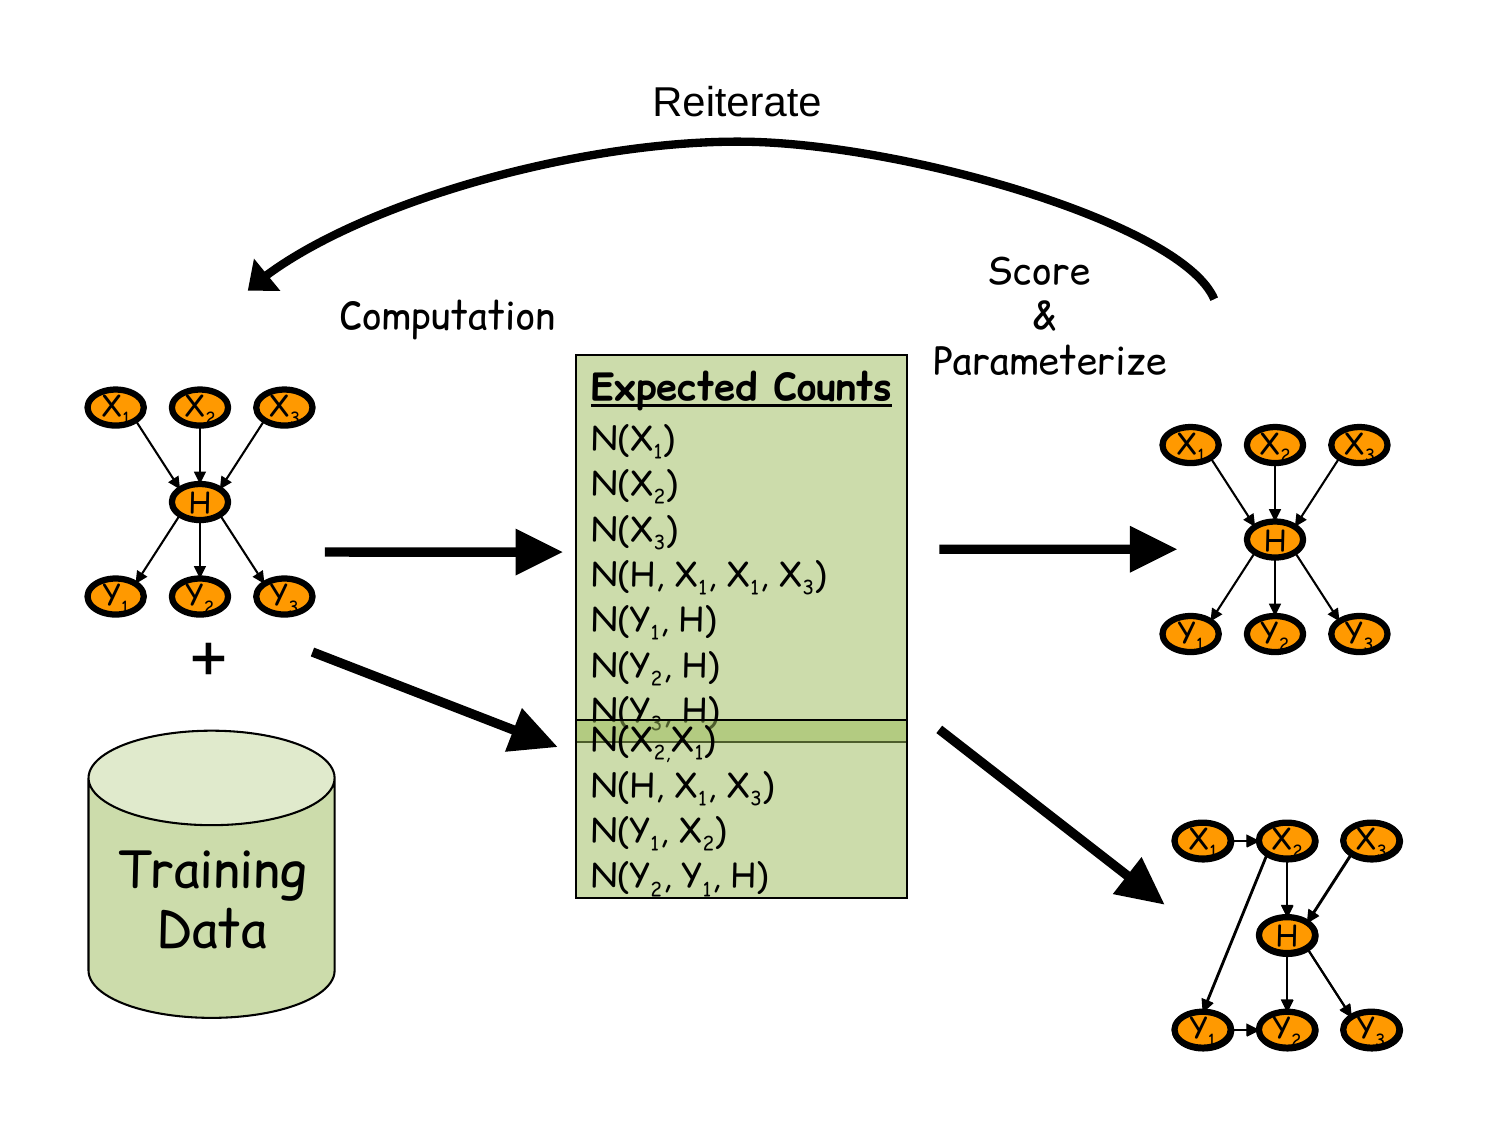

Reiterate

Score
&
 Parameterize

Computation

Expected Counts
N(X1)
N(X2)
N(X3)
N(H, X1, X1, X3)
N(Y1, H)
N(Y2, H)
N(Y3, H)
X1
X2
X3
H
Y1
Y2
Y3
X1
X2
X3
H
Y1
Y2
Y3
+

N(X2,X1)
N(H, X1, X3)
N(Y1, X2)
N(Y2, Y1, H)

Training
Data
X1
X2
X3
H
Y1
Y2
Y3
X1
X2
X3
H
Y1
Y2
Y3